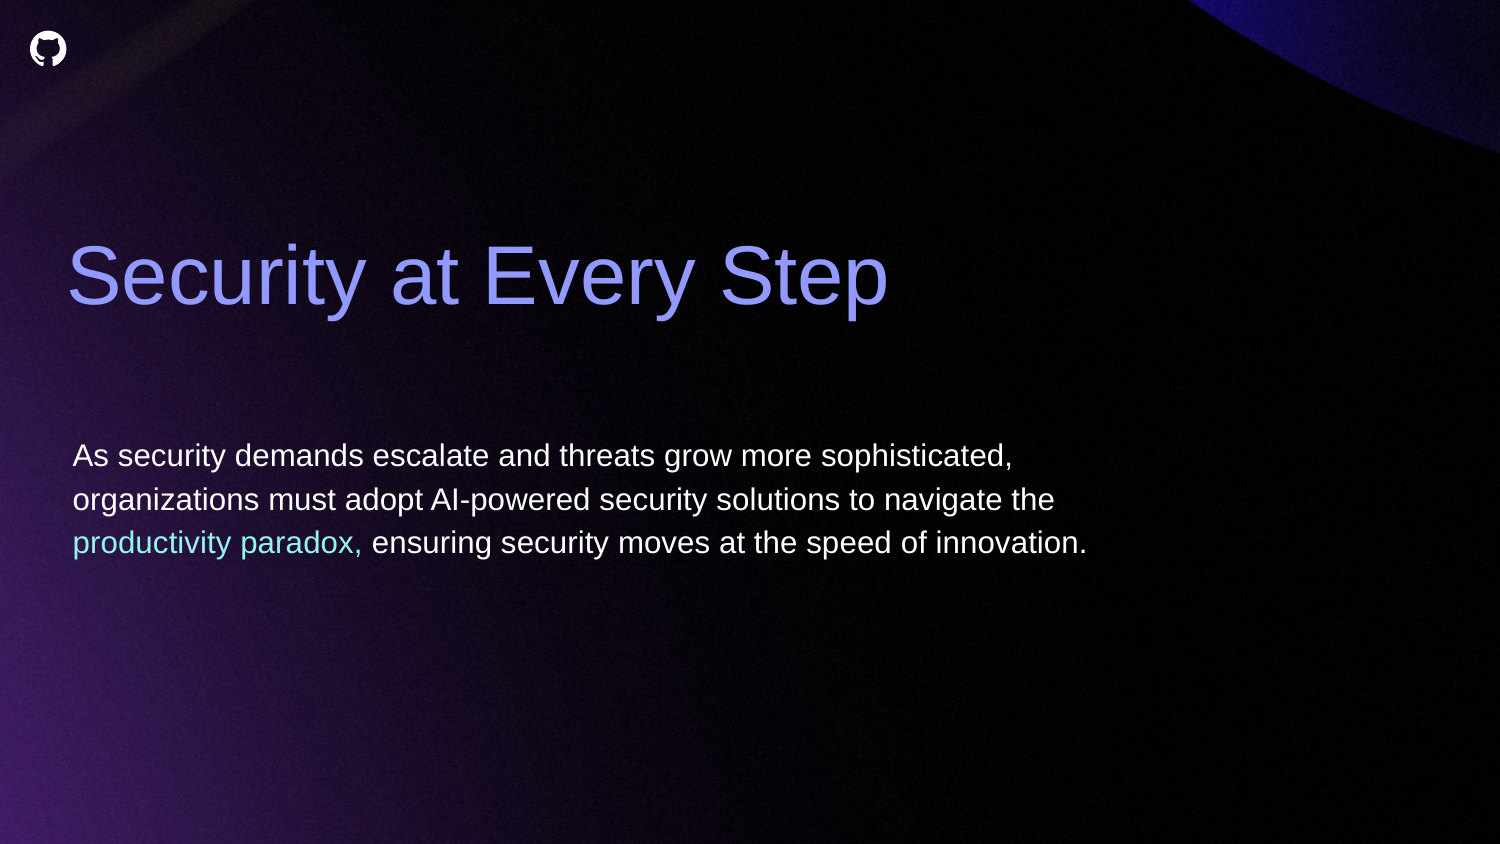

# Security at Every Step
As security demands escalate and threats grow more sophisticated, organizations must adopt AI-powered security solutions to navigate the productivity paradox, ensuring security moves at the speed of innovation.